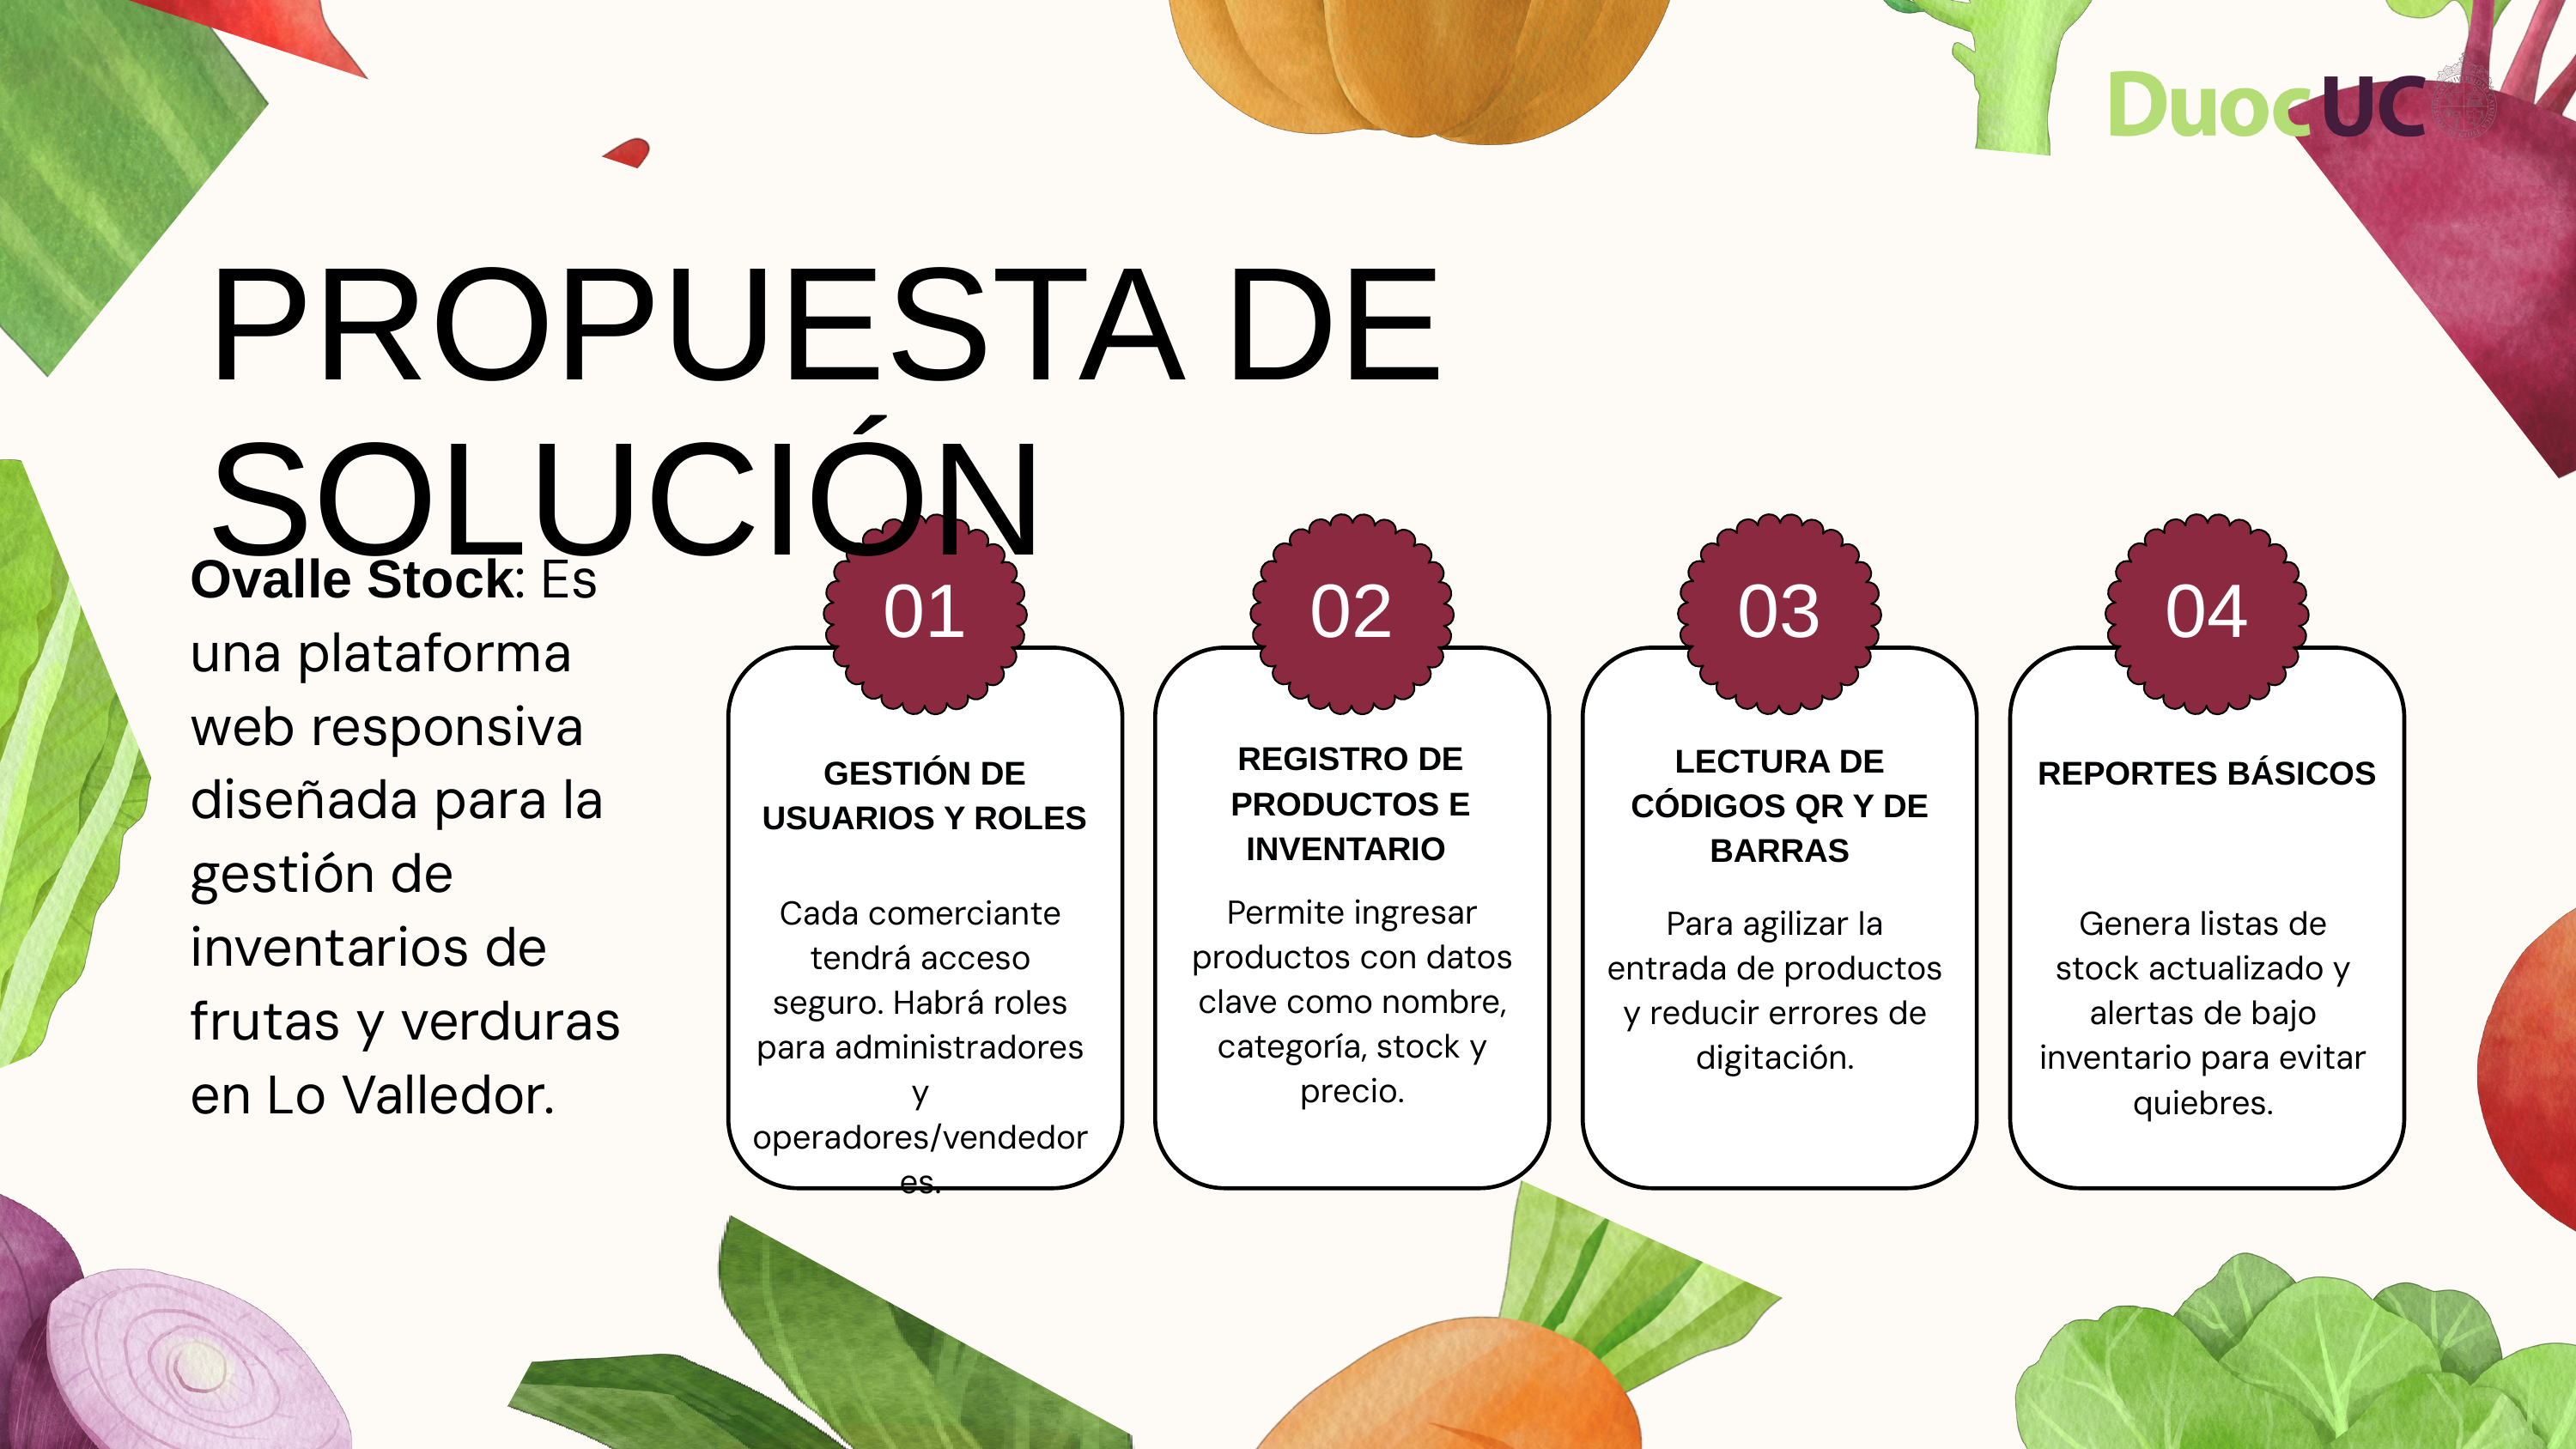

PROPUESTA DE SOLUCIÓN

01

02

03

04
Ovalle Stock: Es una plataforma web responsiva diseñada para la gestión de inventarios de frutas y verduras en Lo Valledor.

REGISTRO DE PRODUCTOS E INVENTARIO
LECTURA DE CÓDIGOS QR Y DE BARRAS
GESTIÓN DE USUARIOS Y ROLES
REPORTES BÁSICOS

Permite ingresar productos con datos clave como nombre, categoría, stock y precio.
Cada comerciante tendrá acceso seguro. Habrá roles para administradores y operadores/vendedores.
Para agilizar la entrada de productos y reducir errores de digitación.
Genera listas de stock actualizado y alertas de bajo inventario para evitar quiebres.